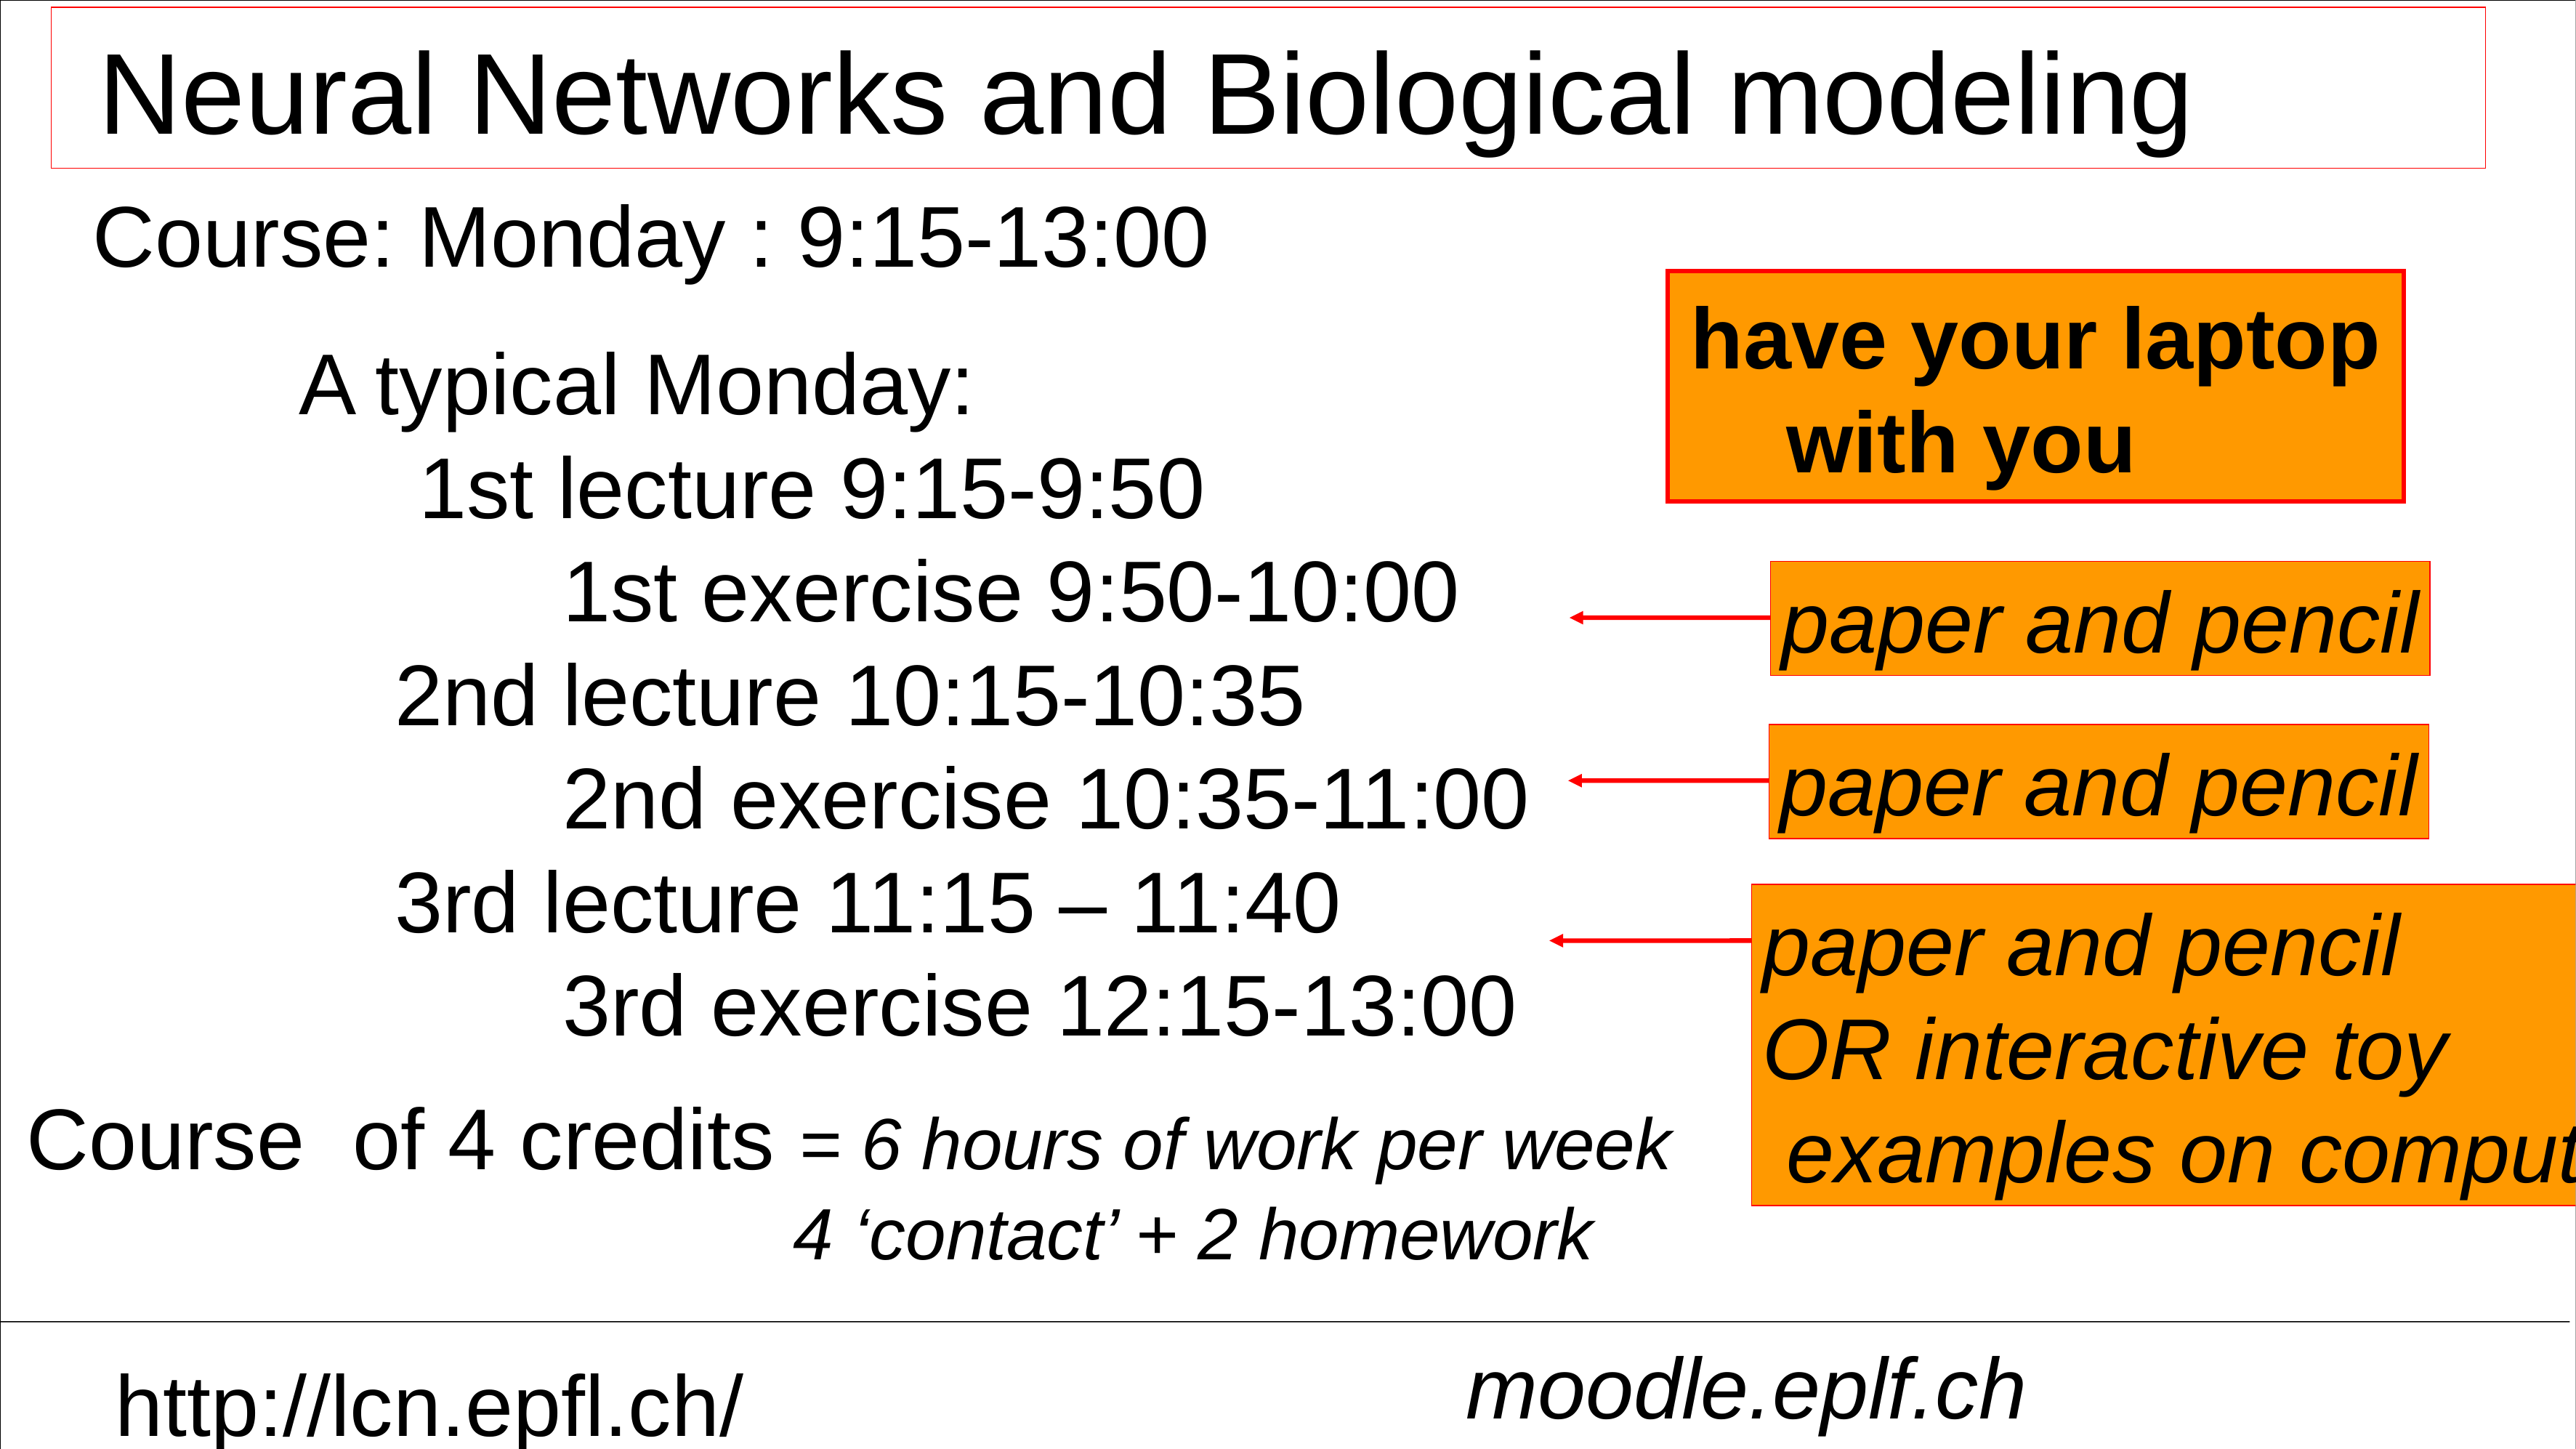

Neural Networks and Biological modeling
Course: Monday : 9:15-13:00

have your laptop
    with you
A typical Monday:
     1st lecture 9:15-9:50
           1st exercise 9:50-10:00
    2nd lecture 10:15-10:35
           2nd exercise 10:35-11:00
    3rd lecture 11:15 – 11:40
           3rd exercise 12:15-13:00
paper and pencil

paper and pencil

paper and pencil
OR interactive toy
 examples on computer

Course  of 4 credits = 6 hours of work per week
                                      4 ‘contact’ + 2 homework

 http://lcn.epfl.ch/
moodle.eplf.ch